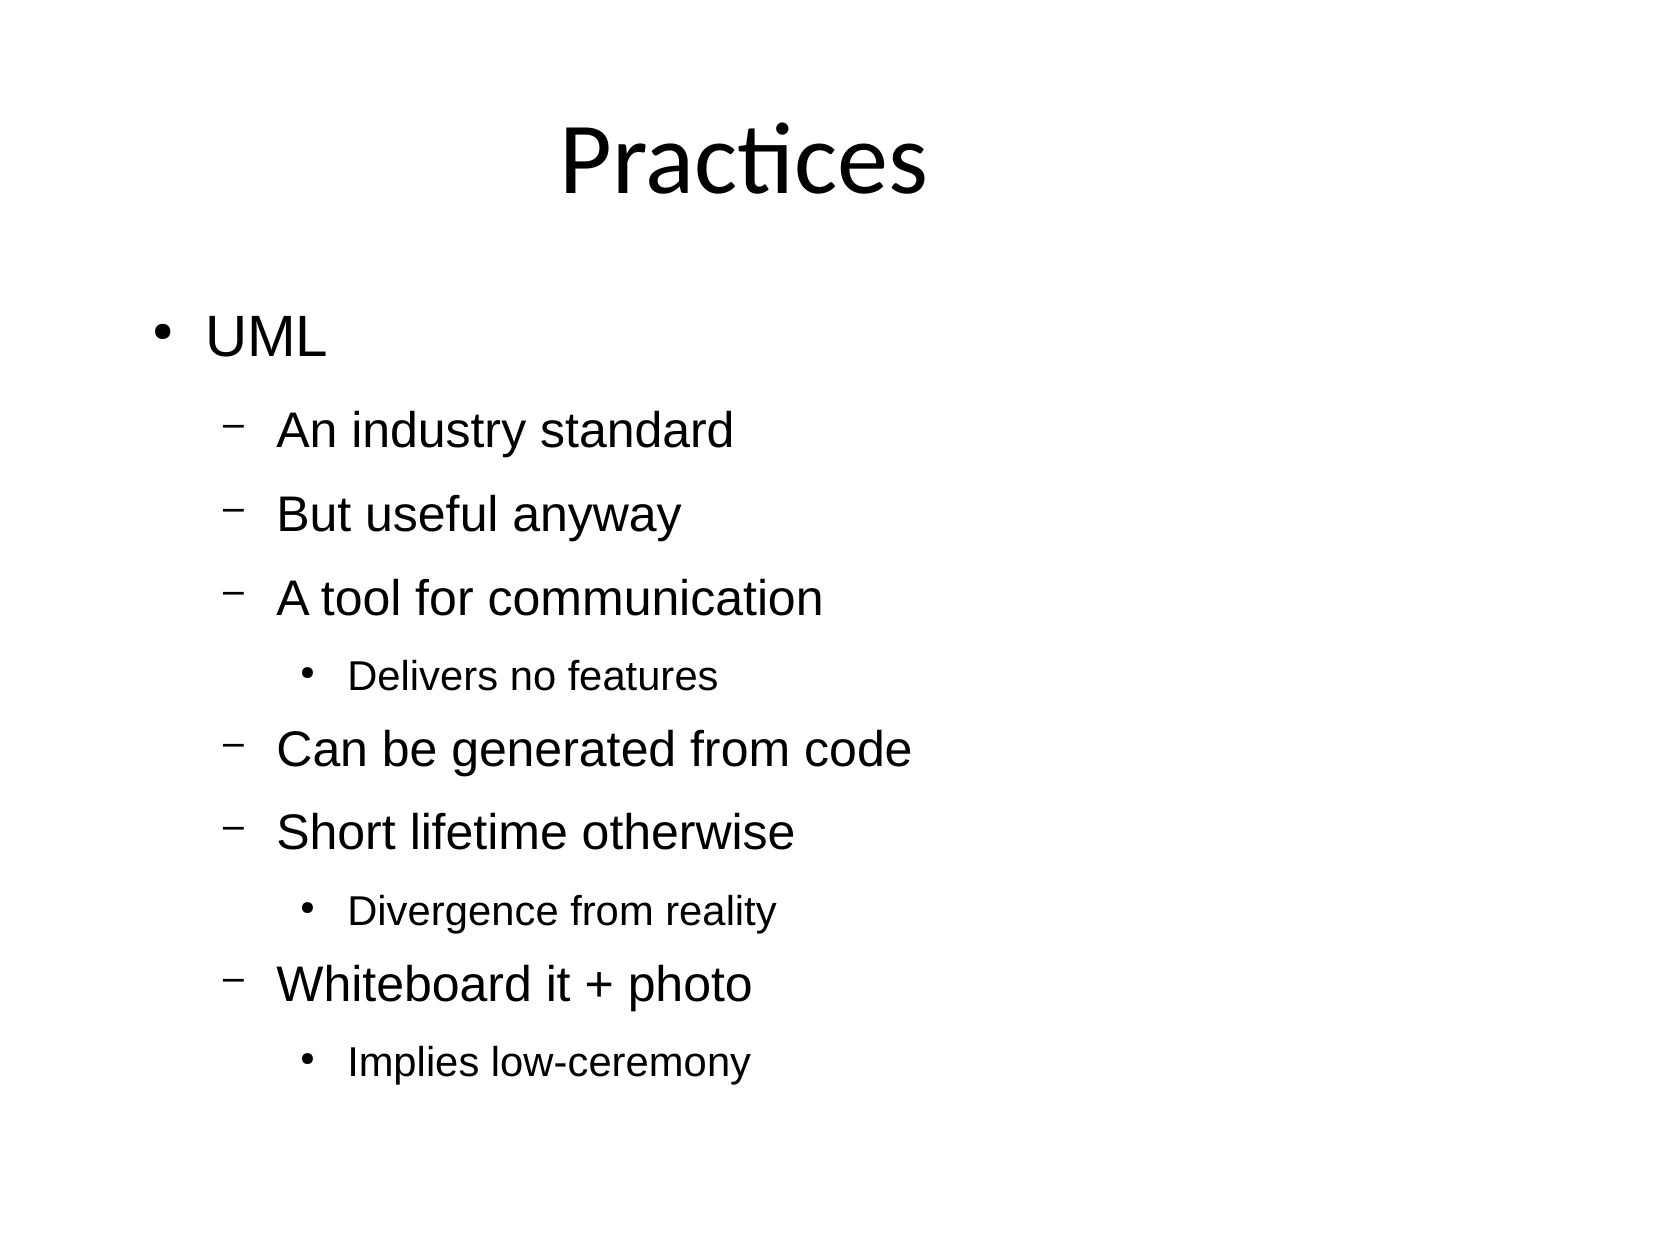

Practices
UML
An industry standard
But useful anyway
A tool for communication
Delivers no features
Can be generated from code
Short lifetime otherwise
Divergence from reality
Whiteboard it + photo
Implies low-ceremony